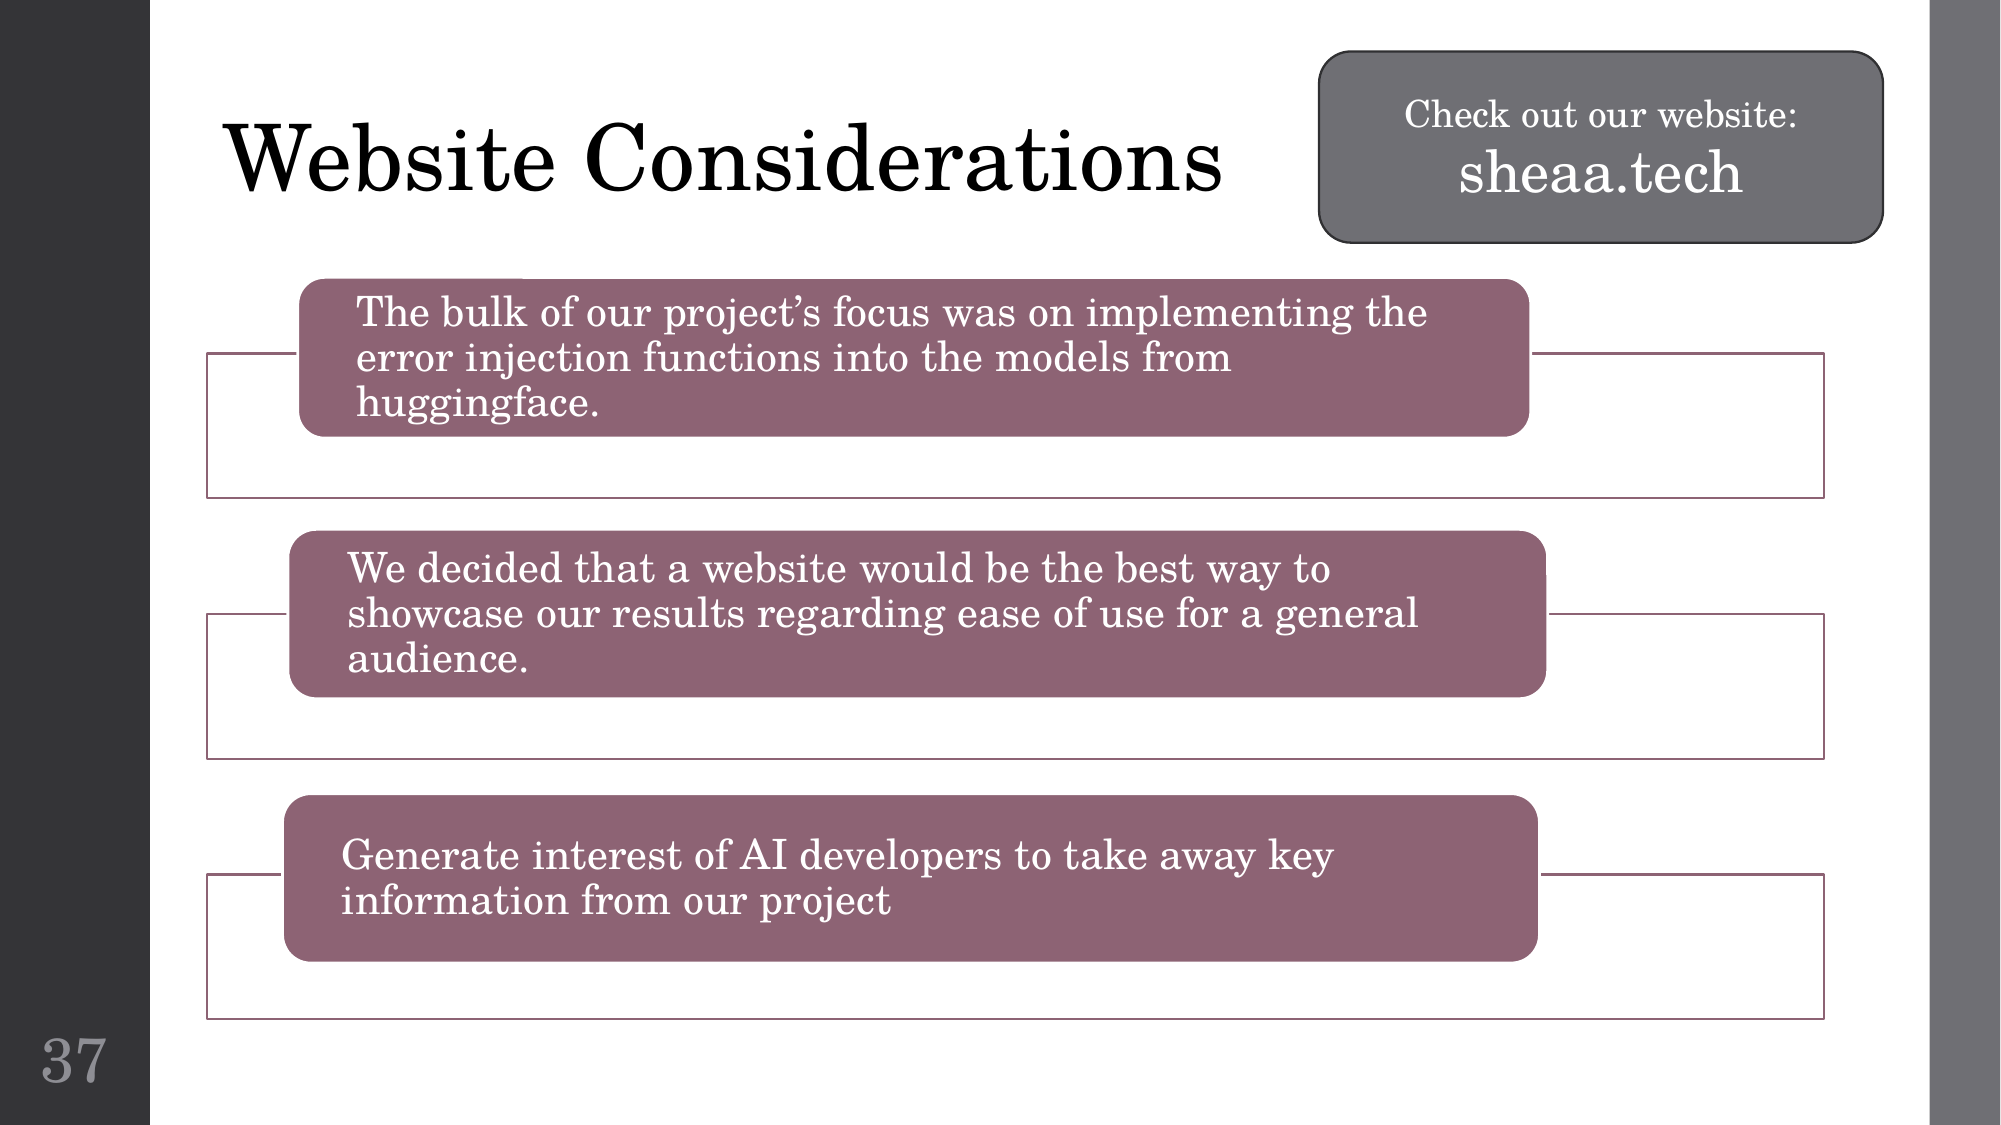

# Website Considerations
Check out our website: sheaa.tech
The bulk of our project’s focus was on implementing the error injection functions into the models from huggingface.
We decided that a website would be the best way to showcase our results regarding ease of use for a general audience.
Generate interest of AI developers to take away key information from our project
37